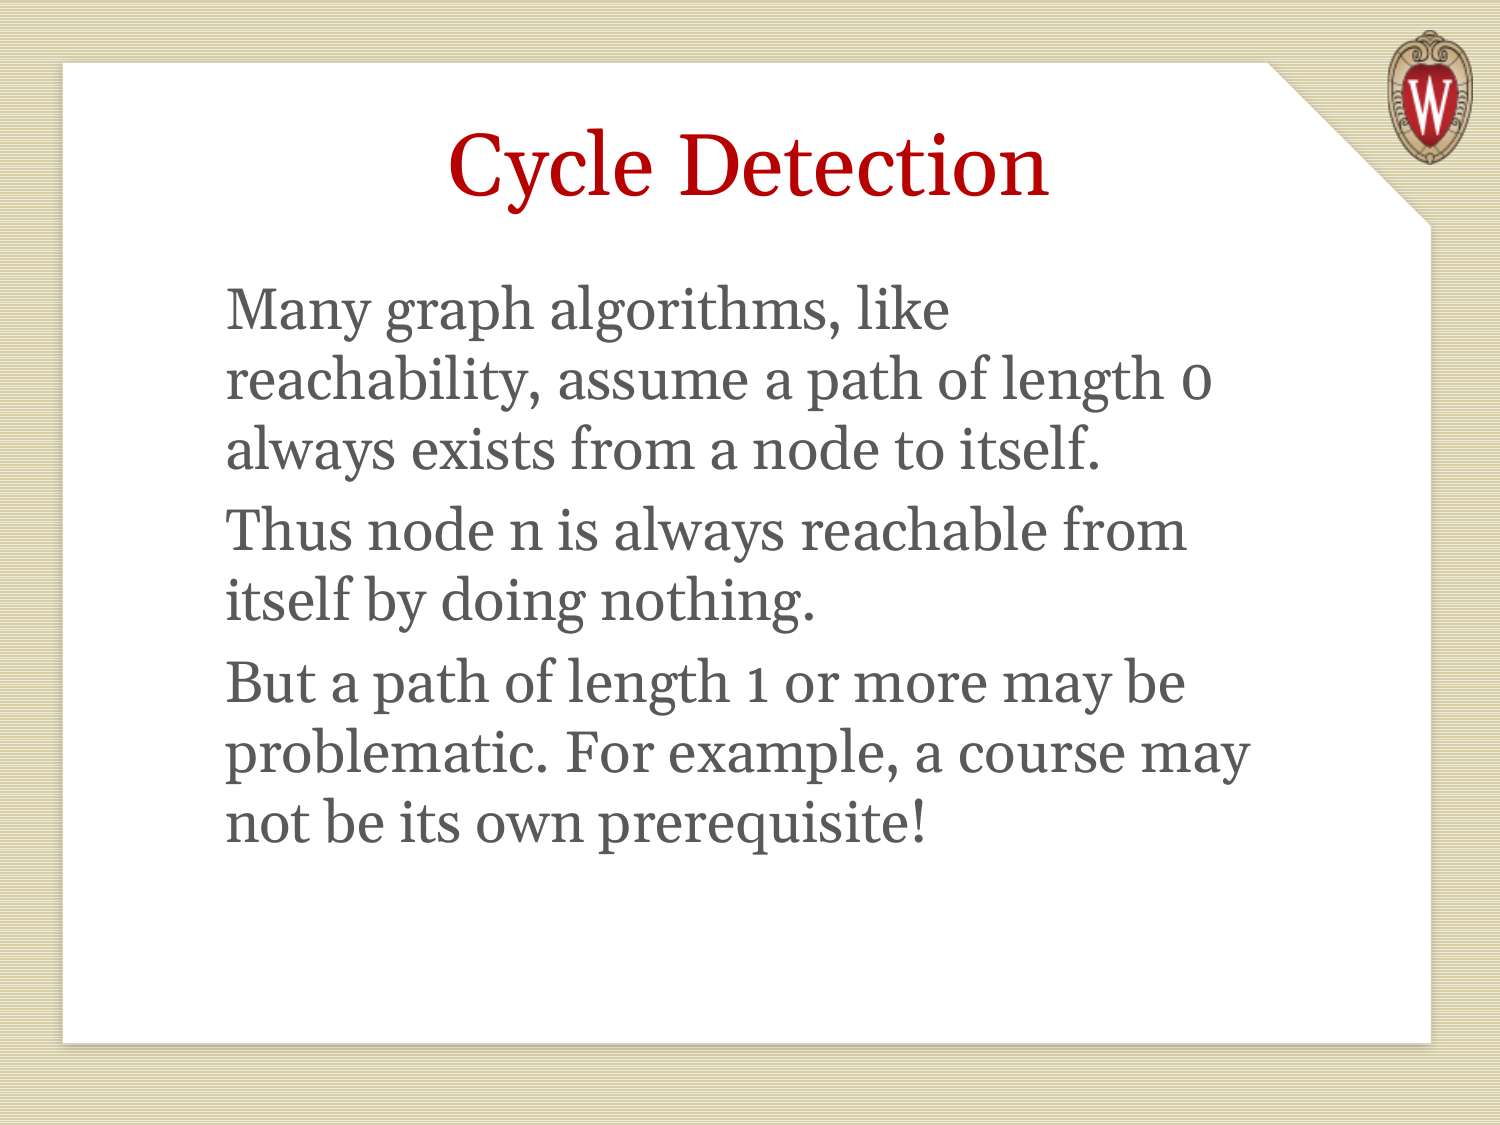

# Cycle Detection
Many graph algorithms, like reachability, assume a path of length 0 always exists from a node to itself.
Thus node n is always reachable from itself by doing nothing.
But a path of length 1 or more may be problematic. For example, a course may not be its own prerequisite!